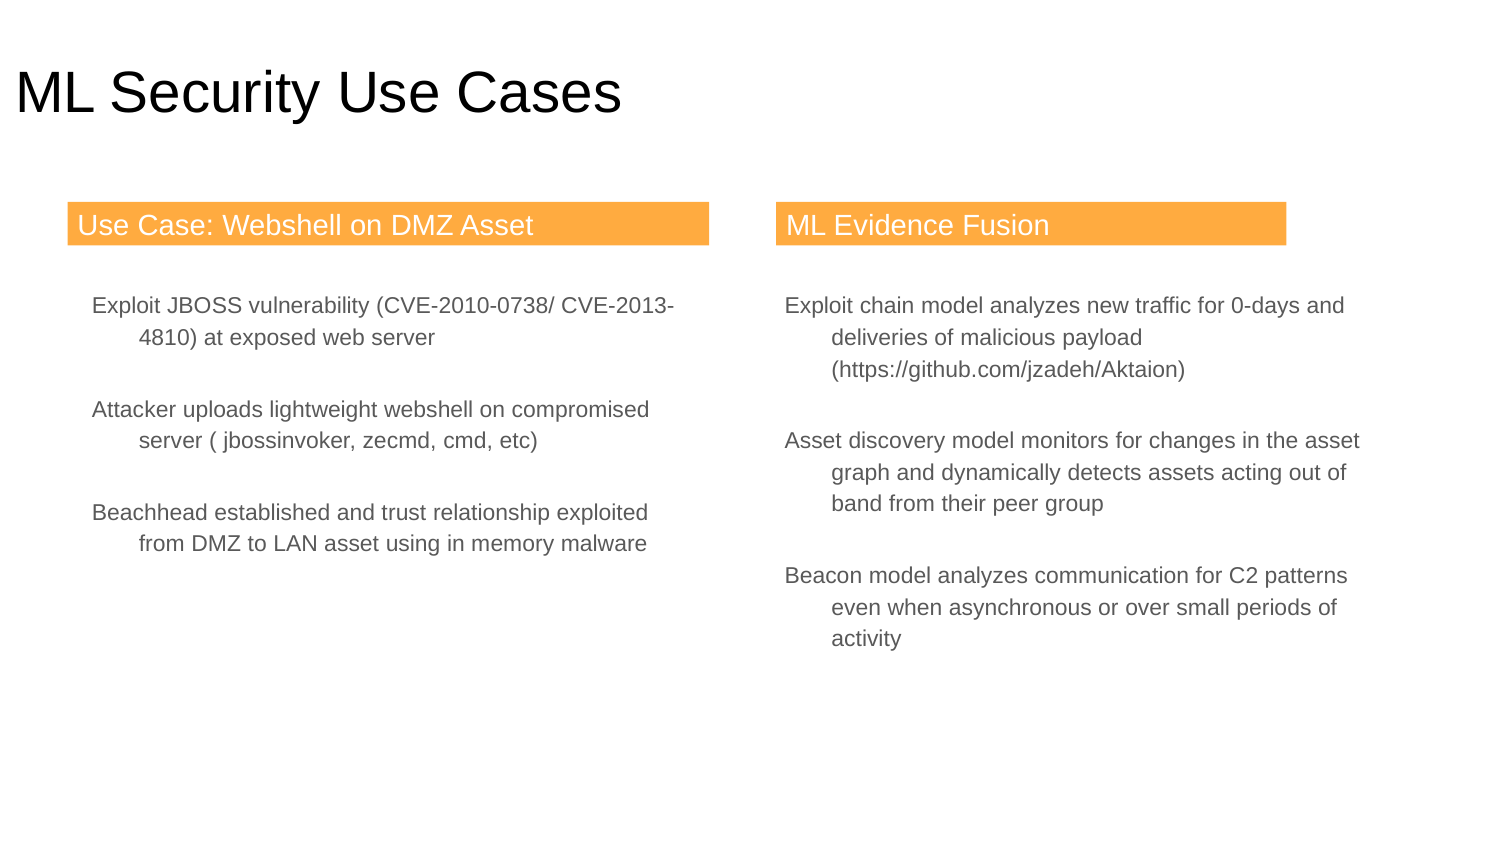

# ML Security Use Cases
Use Case: Webshell on DMZ Asset
ML Evidence Fusion
Exploit JBOSS vulnerability (CVE-2010-0738/ CVE-2013-4810) at exposed web server
Attacker uploads lightweight webshell on compromised server ( jbossinvoker, zecmd, cmd, etc)
Beachhead established and trust relationship exploited from DMZ to LAN asset using in memory malware

Exploit chain model analyzes new traffic for 0-days and deliveries of malicious payload (https://github.com/jzadeh/Aktaion)
Asset discovery model monitors for changes in the asset graph and dynamically detects assets acting out of band from their peer group
Beacon model analyzes communication for C2 patterns even when asynchronous or over small periods of activity